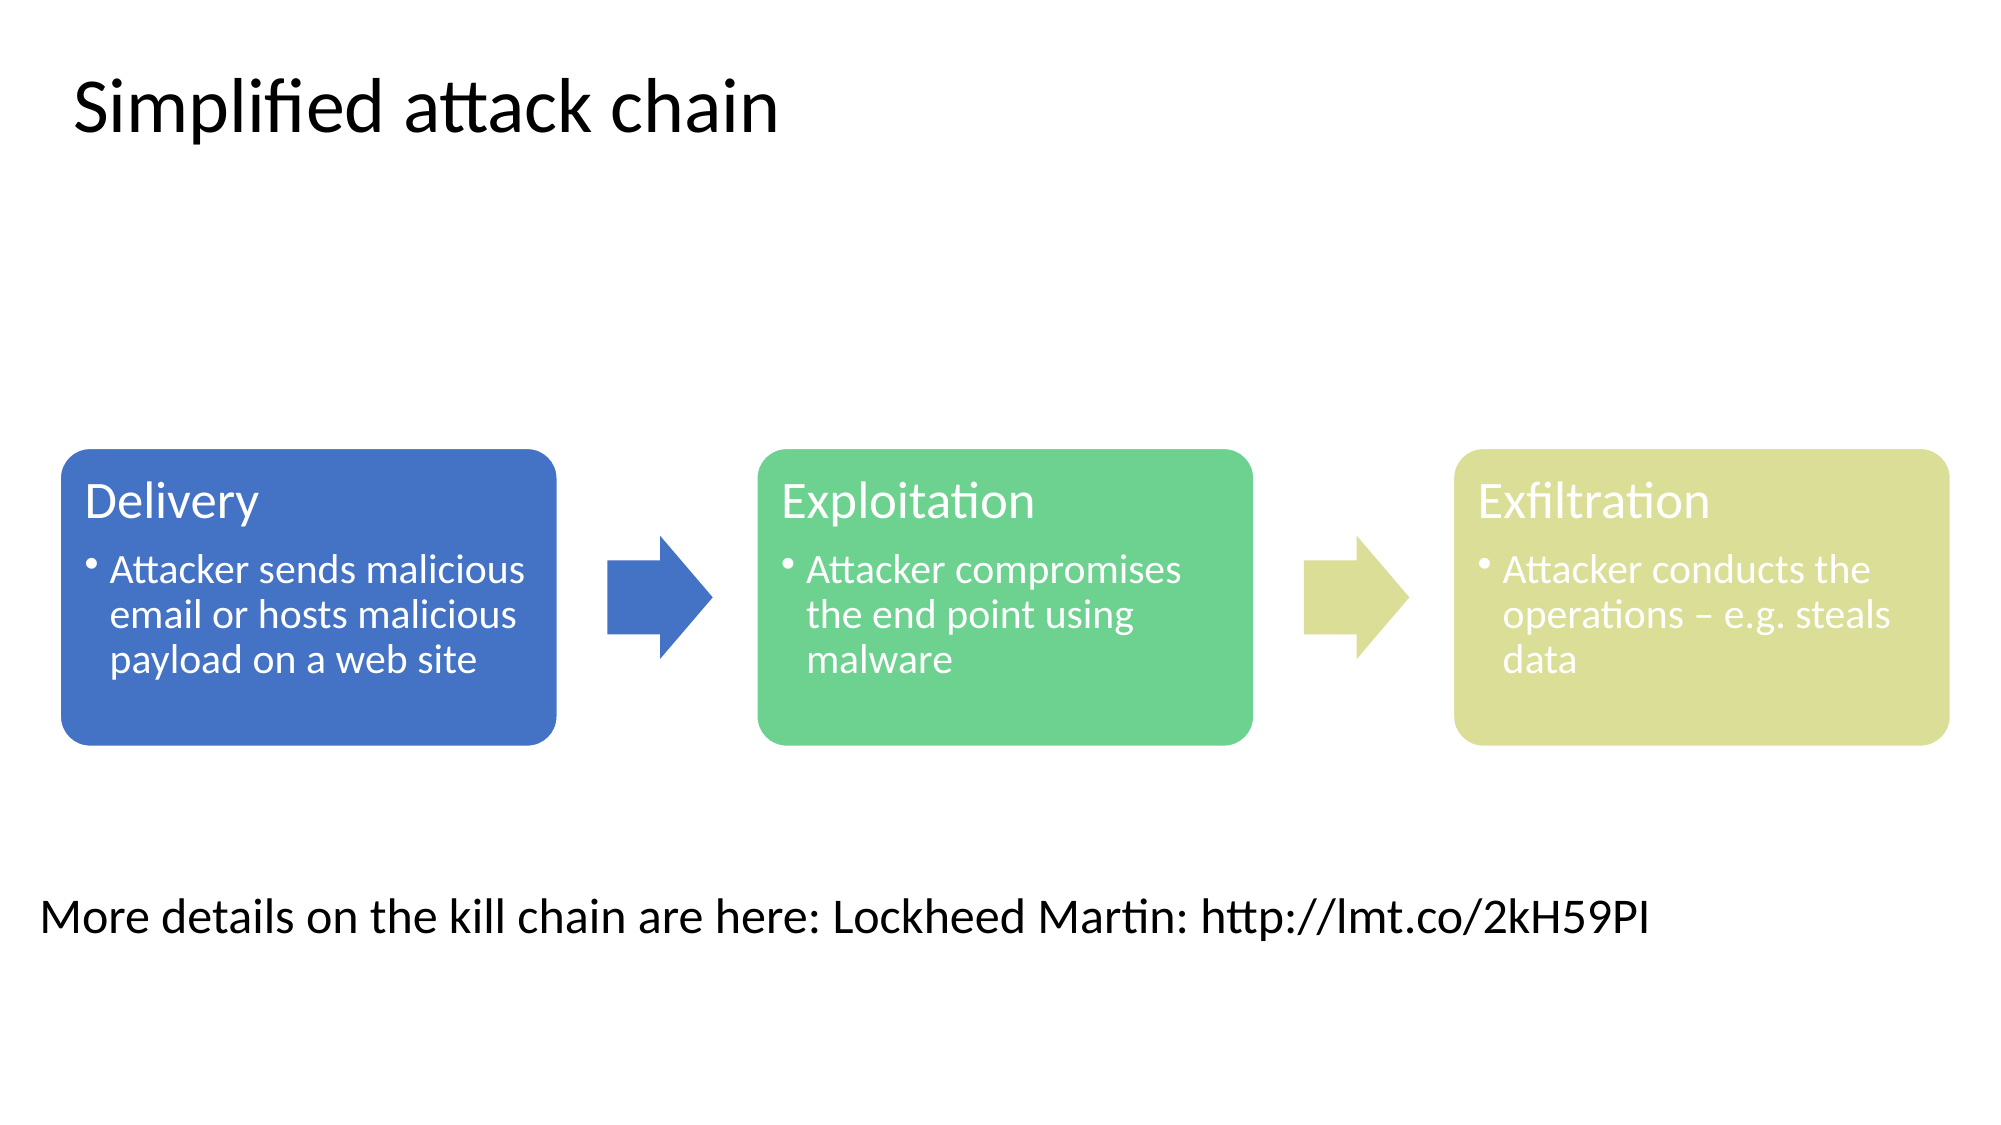

# Simplified attack chain
Delivery
Attacker sends malicious email or hosts malicious payload on a web site
Exploitation
Attacker compromises the end point using malware
Exfiltration
Attacker conducts the operations – e.g. steals data

More details on the kill chain are here: Lockheed Martin: http://lmt.co/2kH59PI